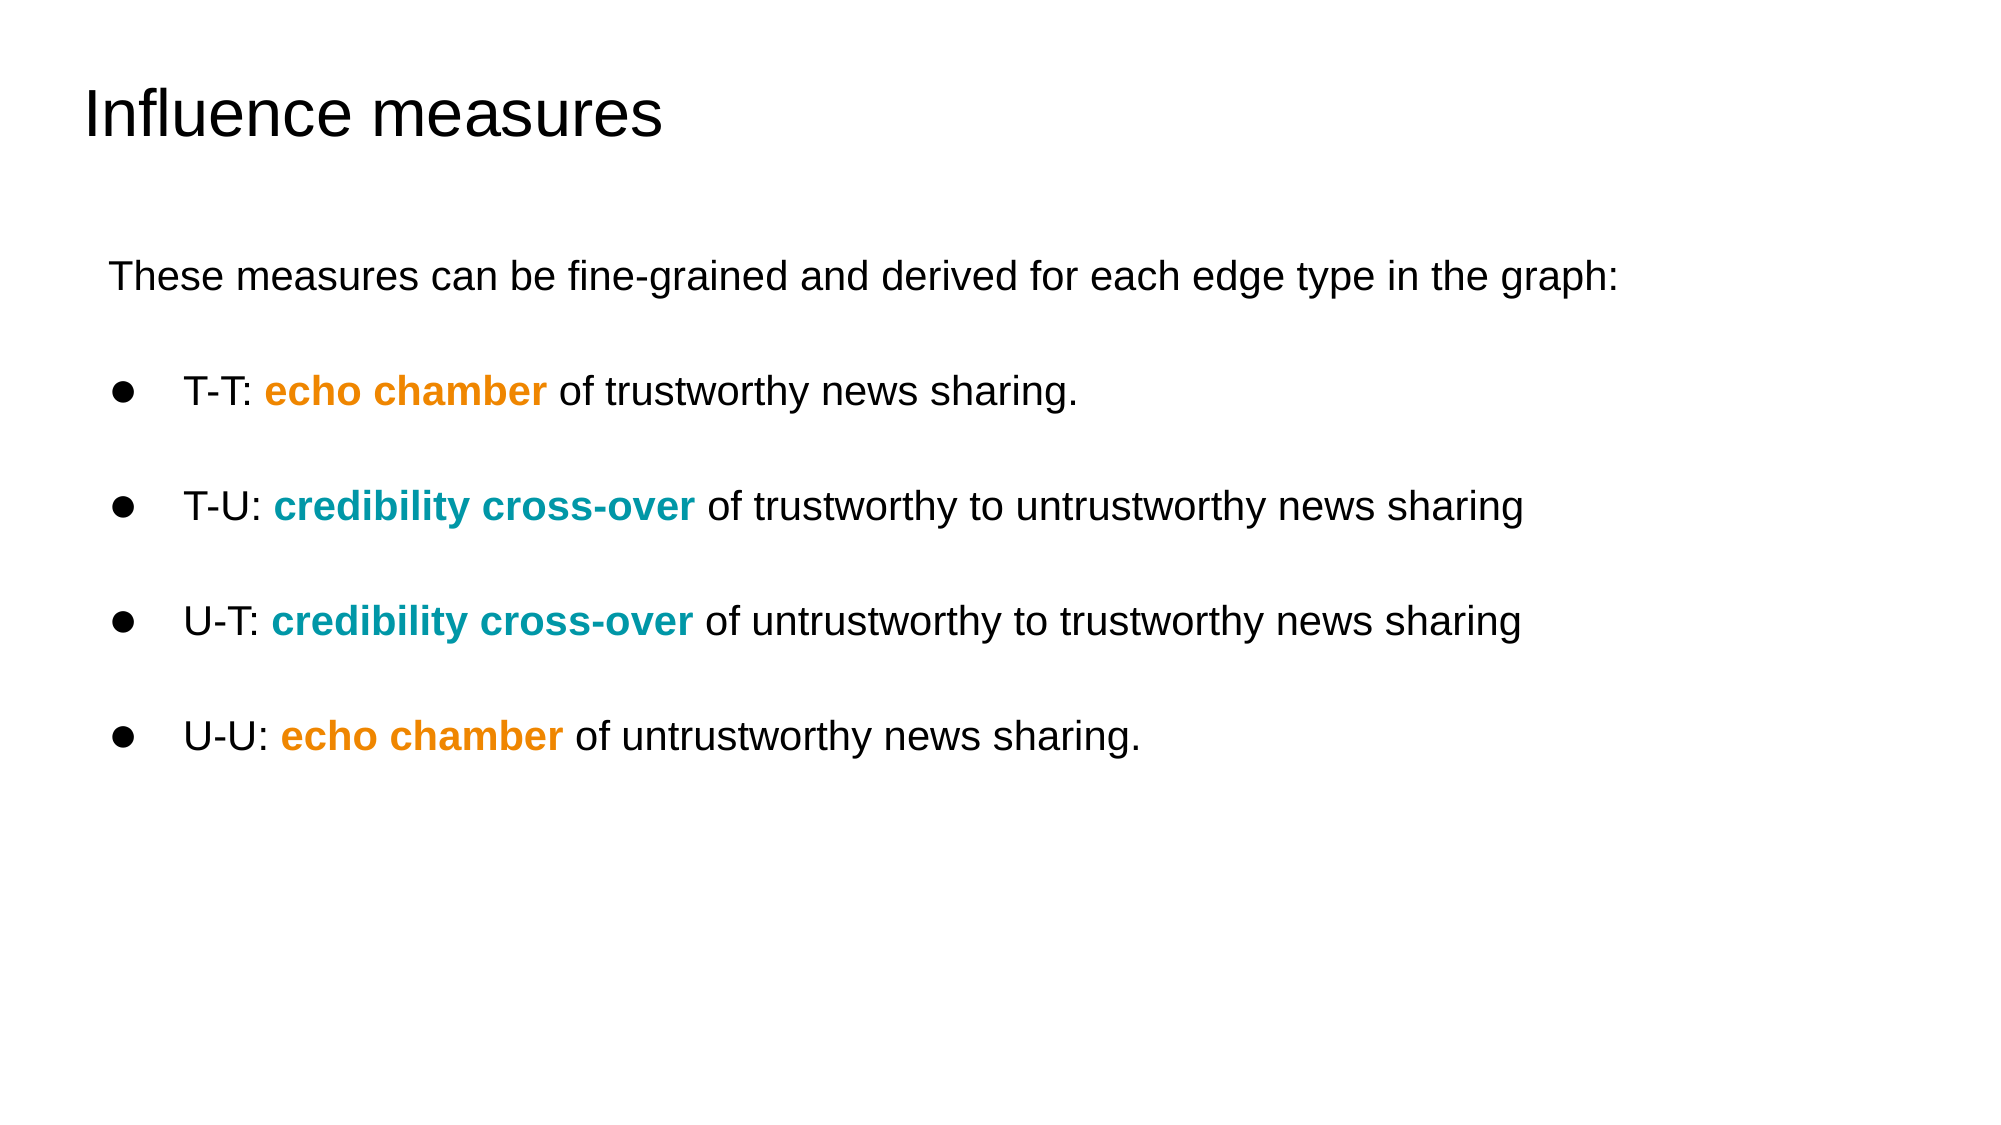

# Influence measures
These measures can be fine-grained and derived for each edge type in the graph:

T-T: echo chamber of trustworthy news sharing.

T-U: credibility cross-over of trustworthy to untrustworthy news sharing

U-T: credibility cross-over of untrustworthy to trustworthy news sharing

U-U: echo chamber of untrustworthy news sharing.